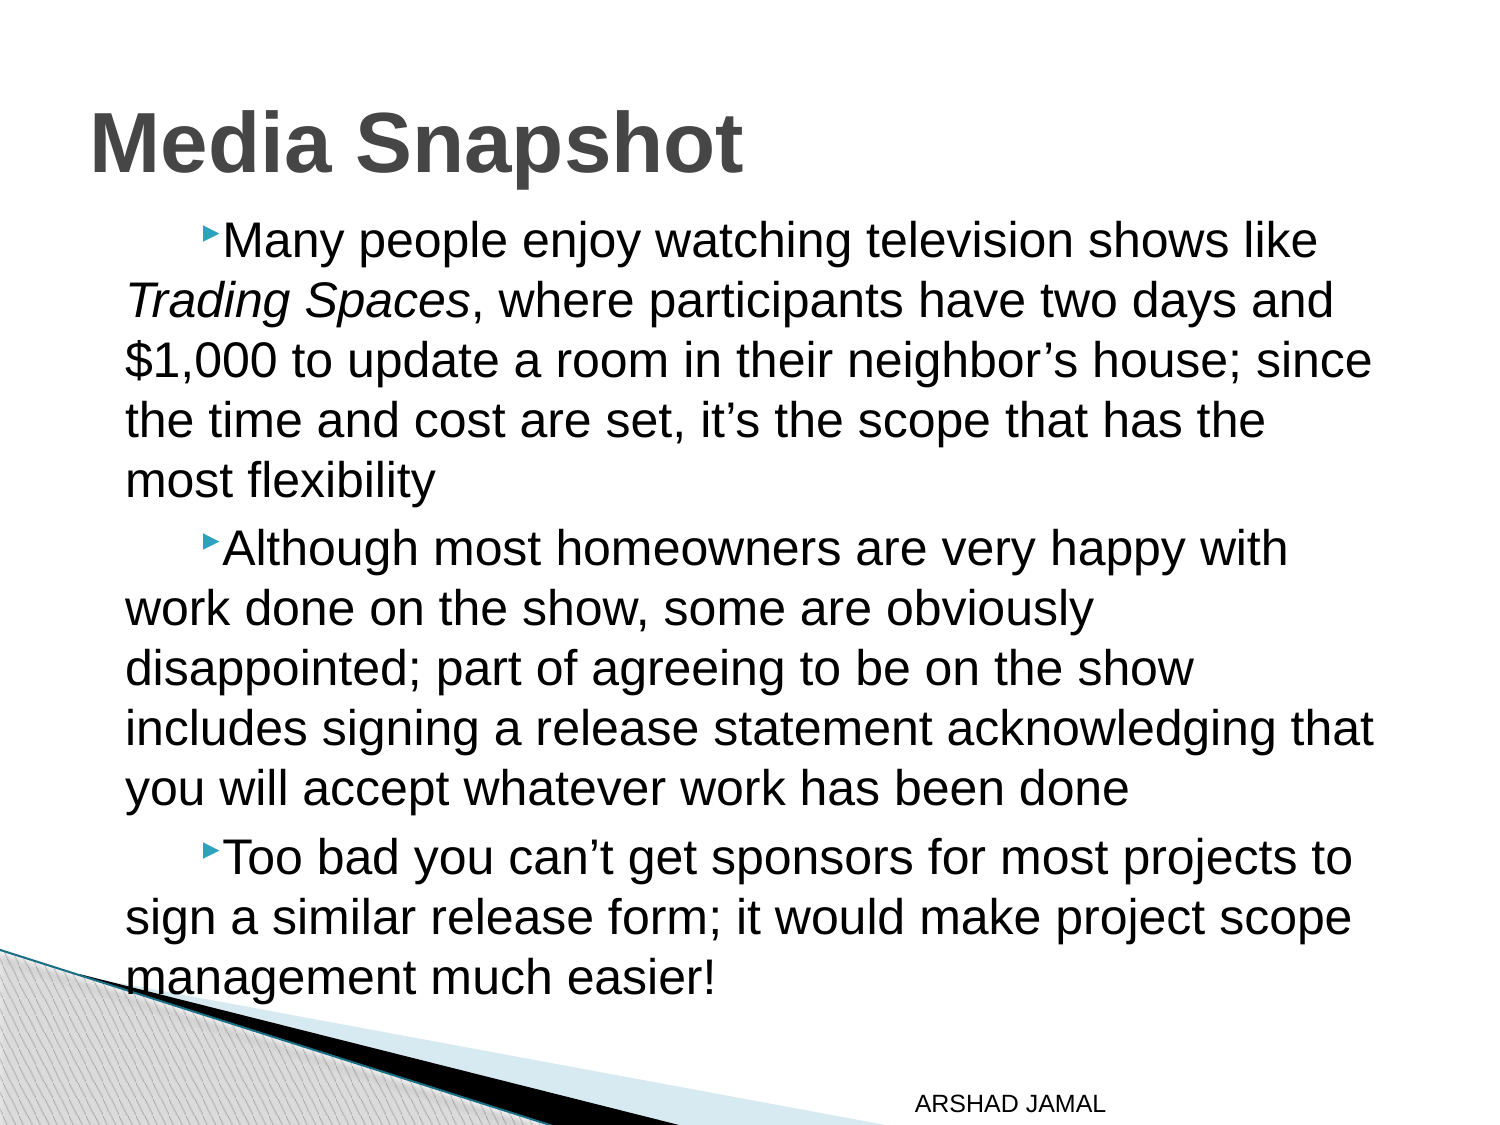

# Media Snapshot
Many people enjoy watching television shows like Trading Spaces, where participants have two days and $1,000 to update a room in their neighbor’s house; since the time and cost are set, it’s the scope that has the most flexibility
Although most homeowners are very happy with work done on the show, some are obviously disappointed; part of agreeing to be on the show includes signing a release statement acknowledging that you will accept whatever work has been done
Too bad you can’t get sponsors for most projects to sign a similar release form; it would make project scope management much easier!